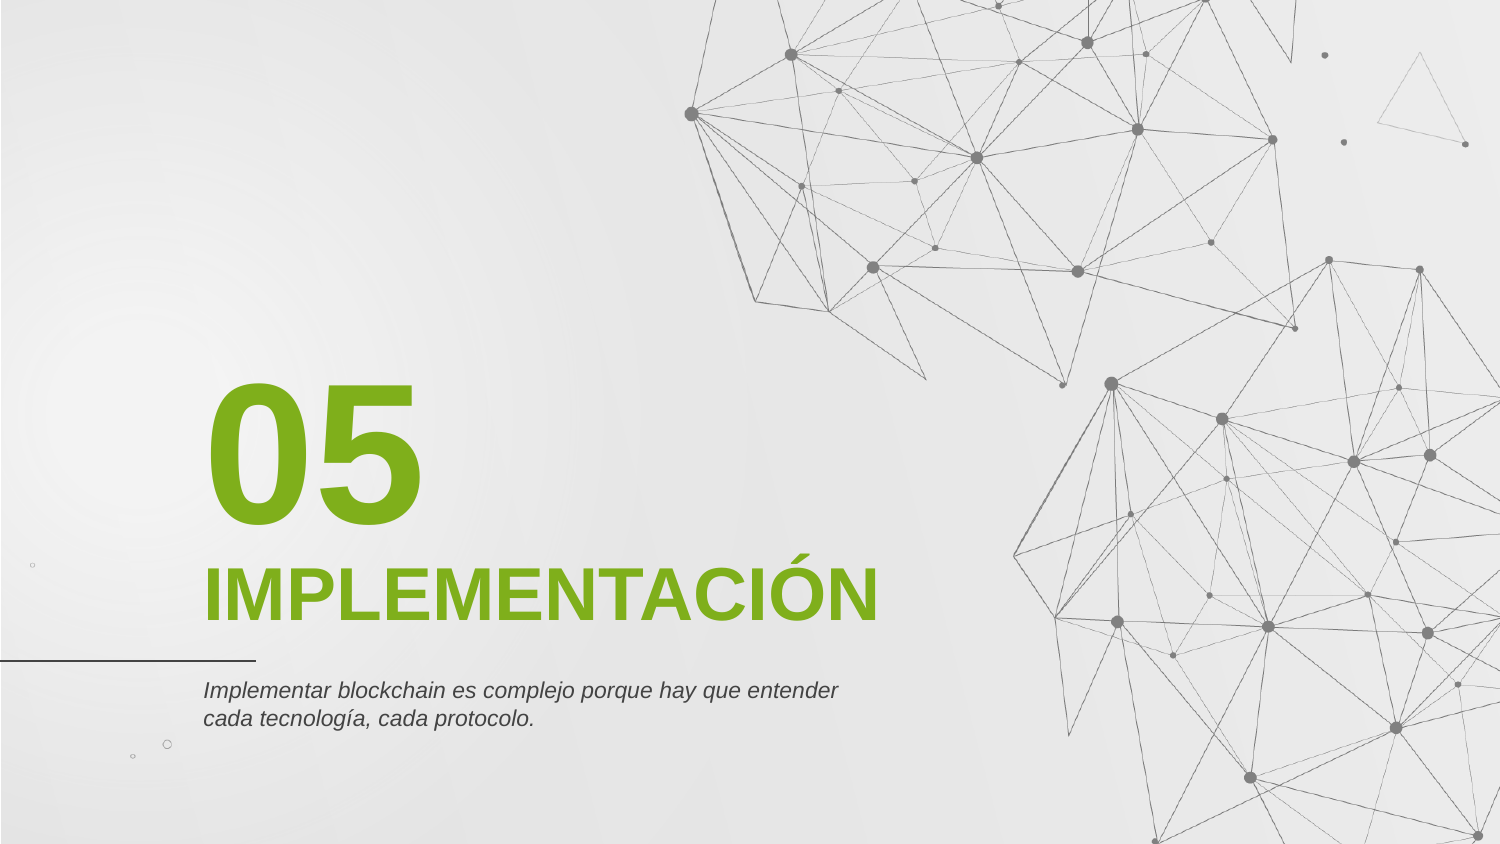

05
# IMPLEMENTACIÓN
Implementar blockchain es complejo porque hay que entender cada tecnología, cada protocolo.